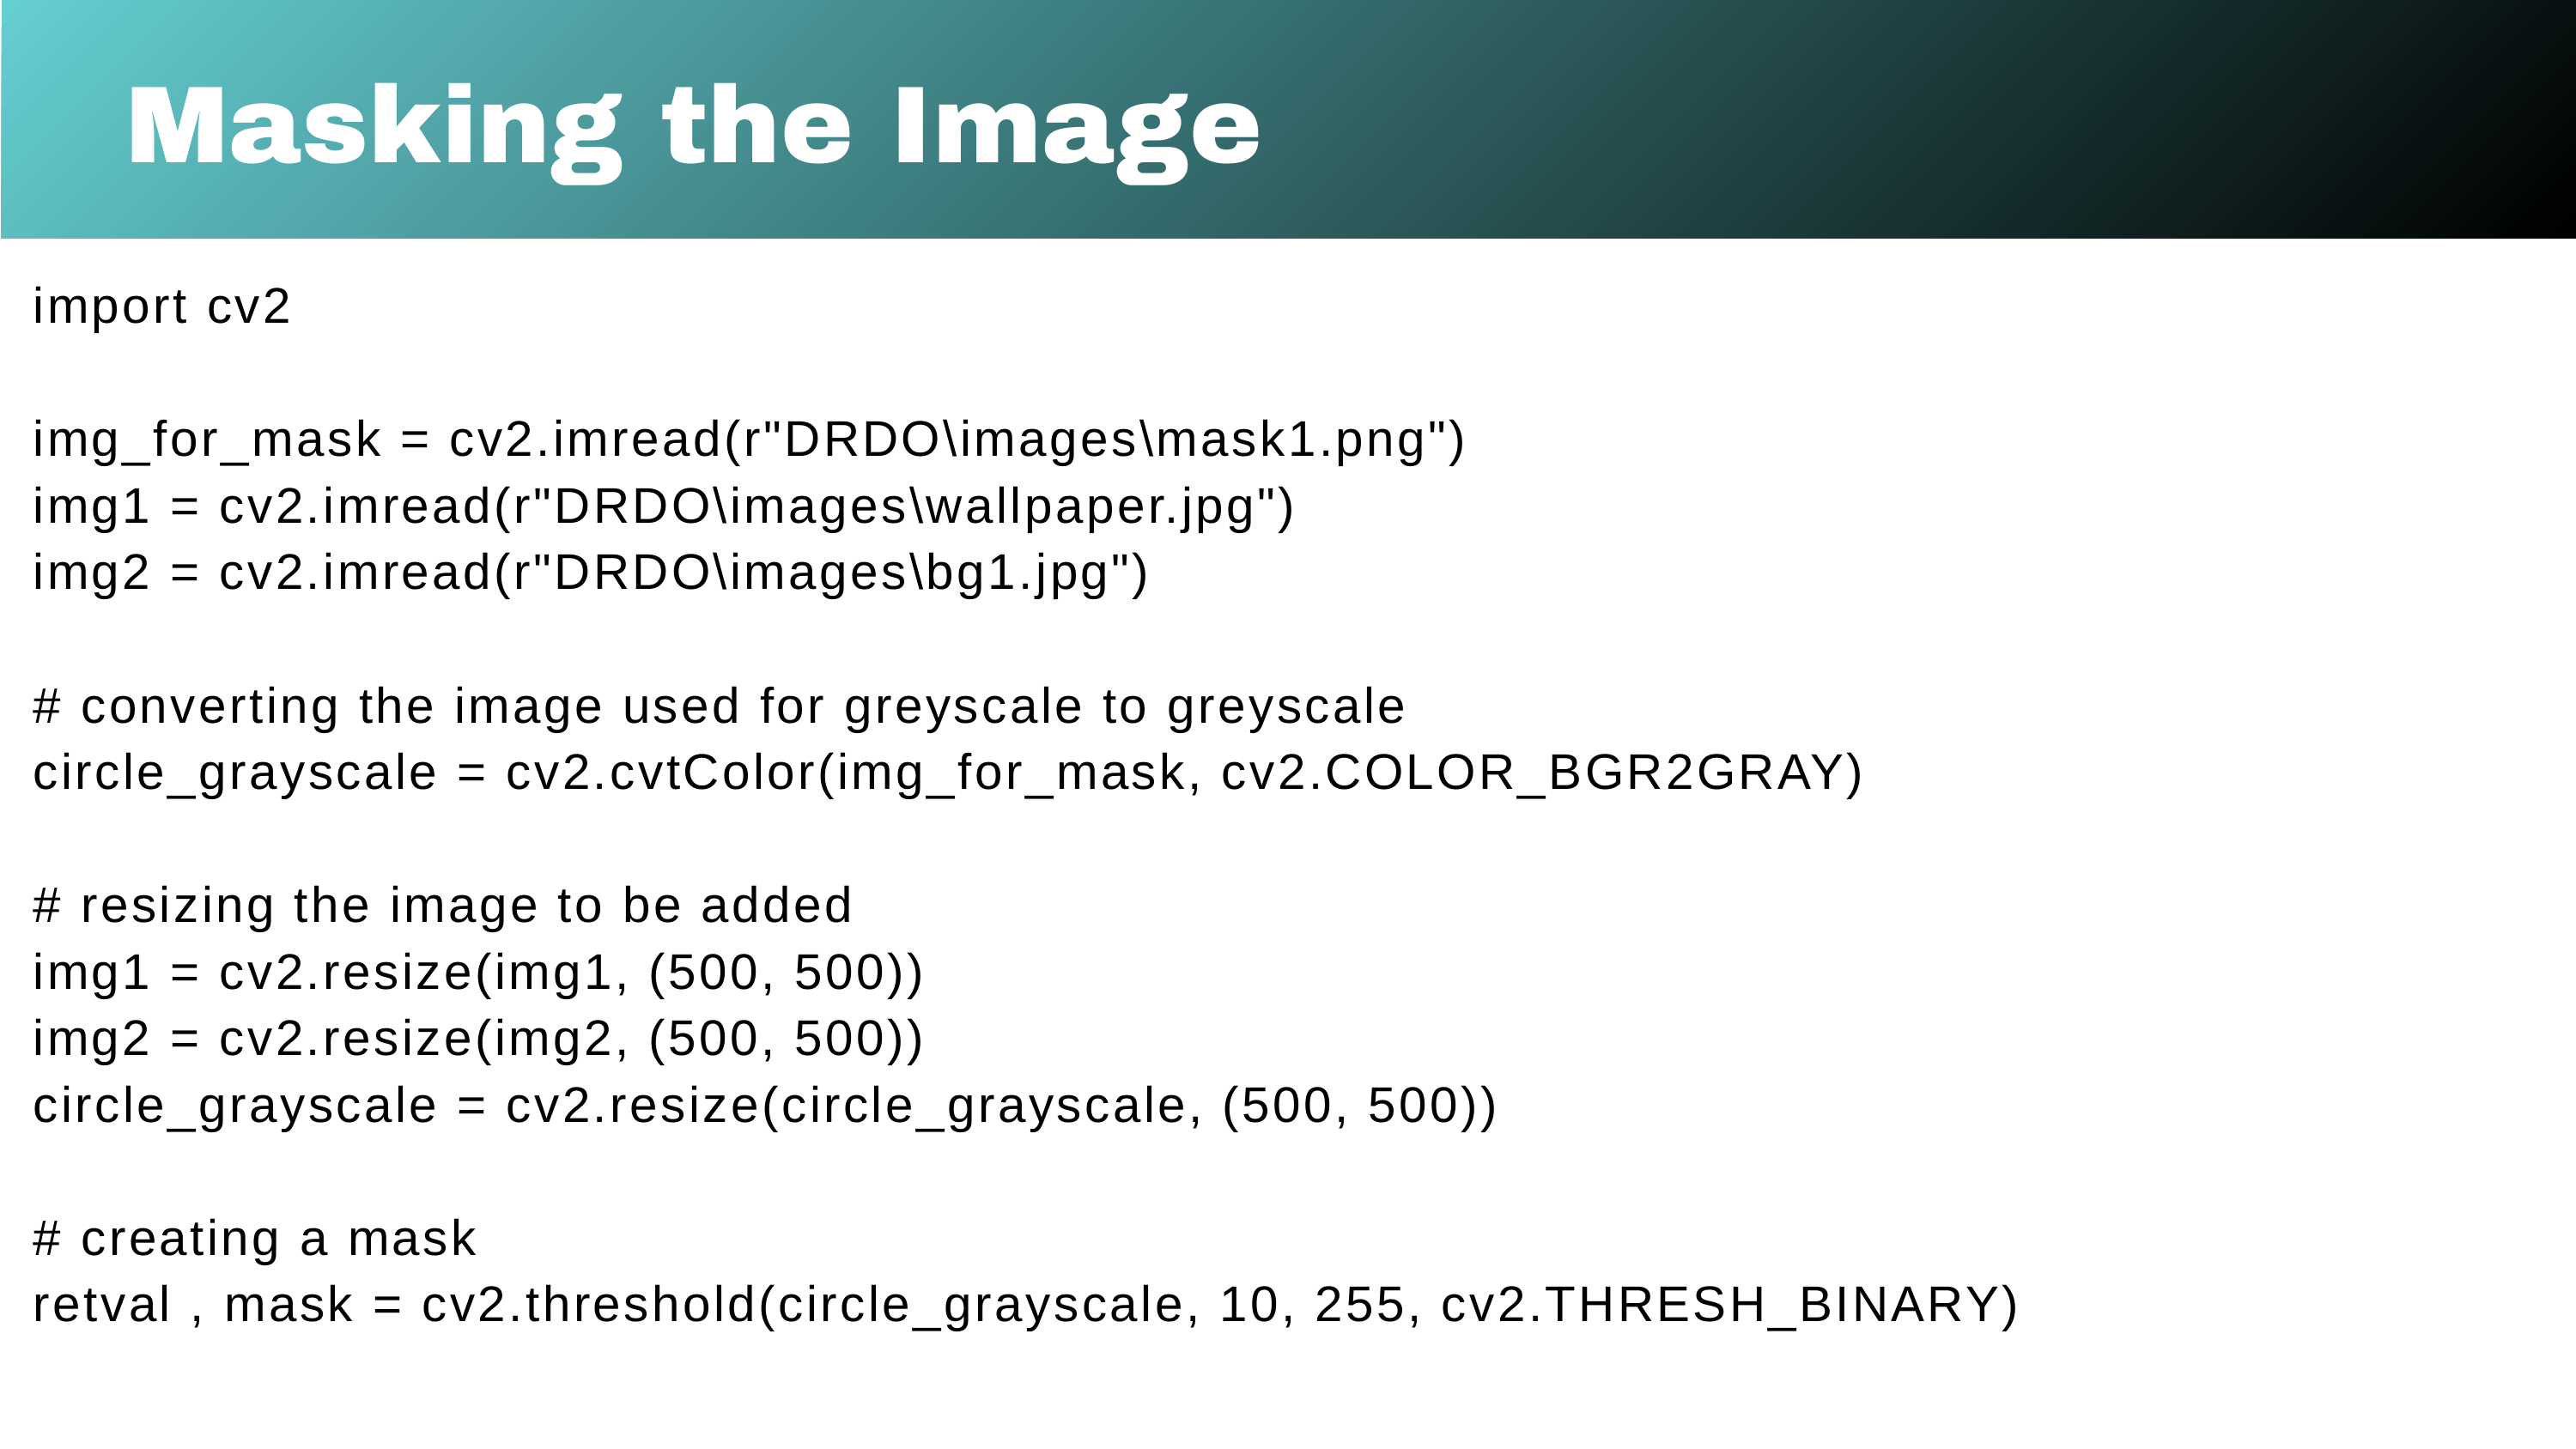

Masking the Image
import cv2

img_for_mask = cv2.imread(r"DRDO\images\mask1.png")
img1 = cv2.imread(r"DRDO\images\wallpaper.jpg")
img2 = cv2.imread(r"DRDO\images\bg1.jpg")

# converting the image used for greyscale to greyscale
circle_grayscale = cv2.cvtColor(img_for_mask, cv2.COLOR_BGR2GRAY)

# resizing the image to be added
img1 = cv2.resize(img1, (500, 500))
img2 = cv2.resize(img2, (500, 500))
circle_grayscale = cv2.resize(circle_grayscale, (500, 500))

# creating a mask
retval , mask = cv2.threshold(circle_grayscale, 10, 255, cv2.THRESH_BINARY)